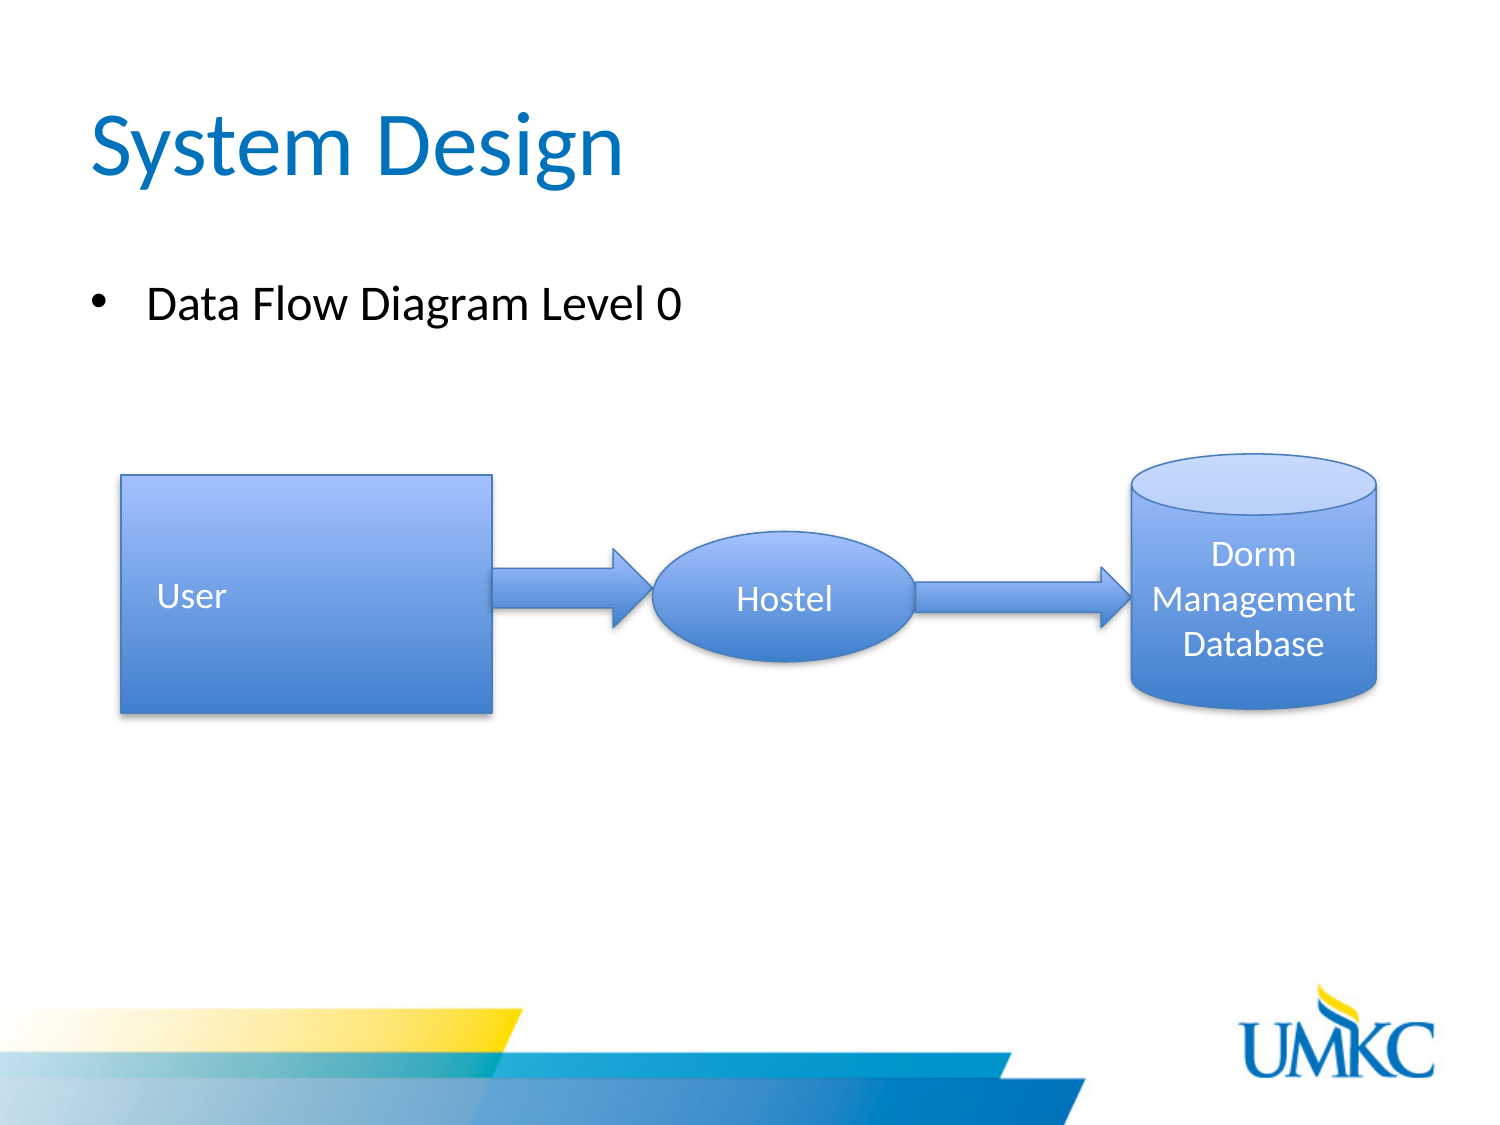

# System Design
Data Flow Diagram Level 0
Dorm Management Database
User
Hostel